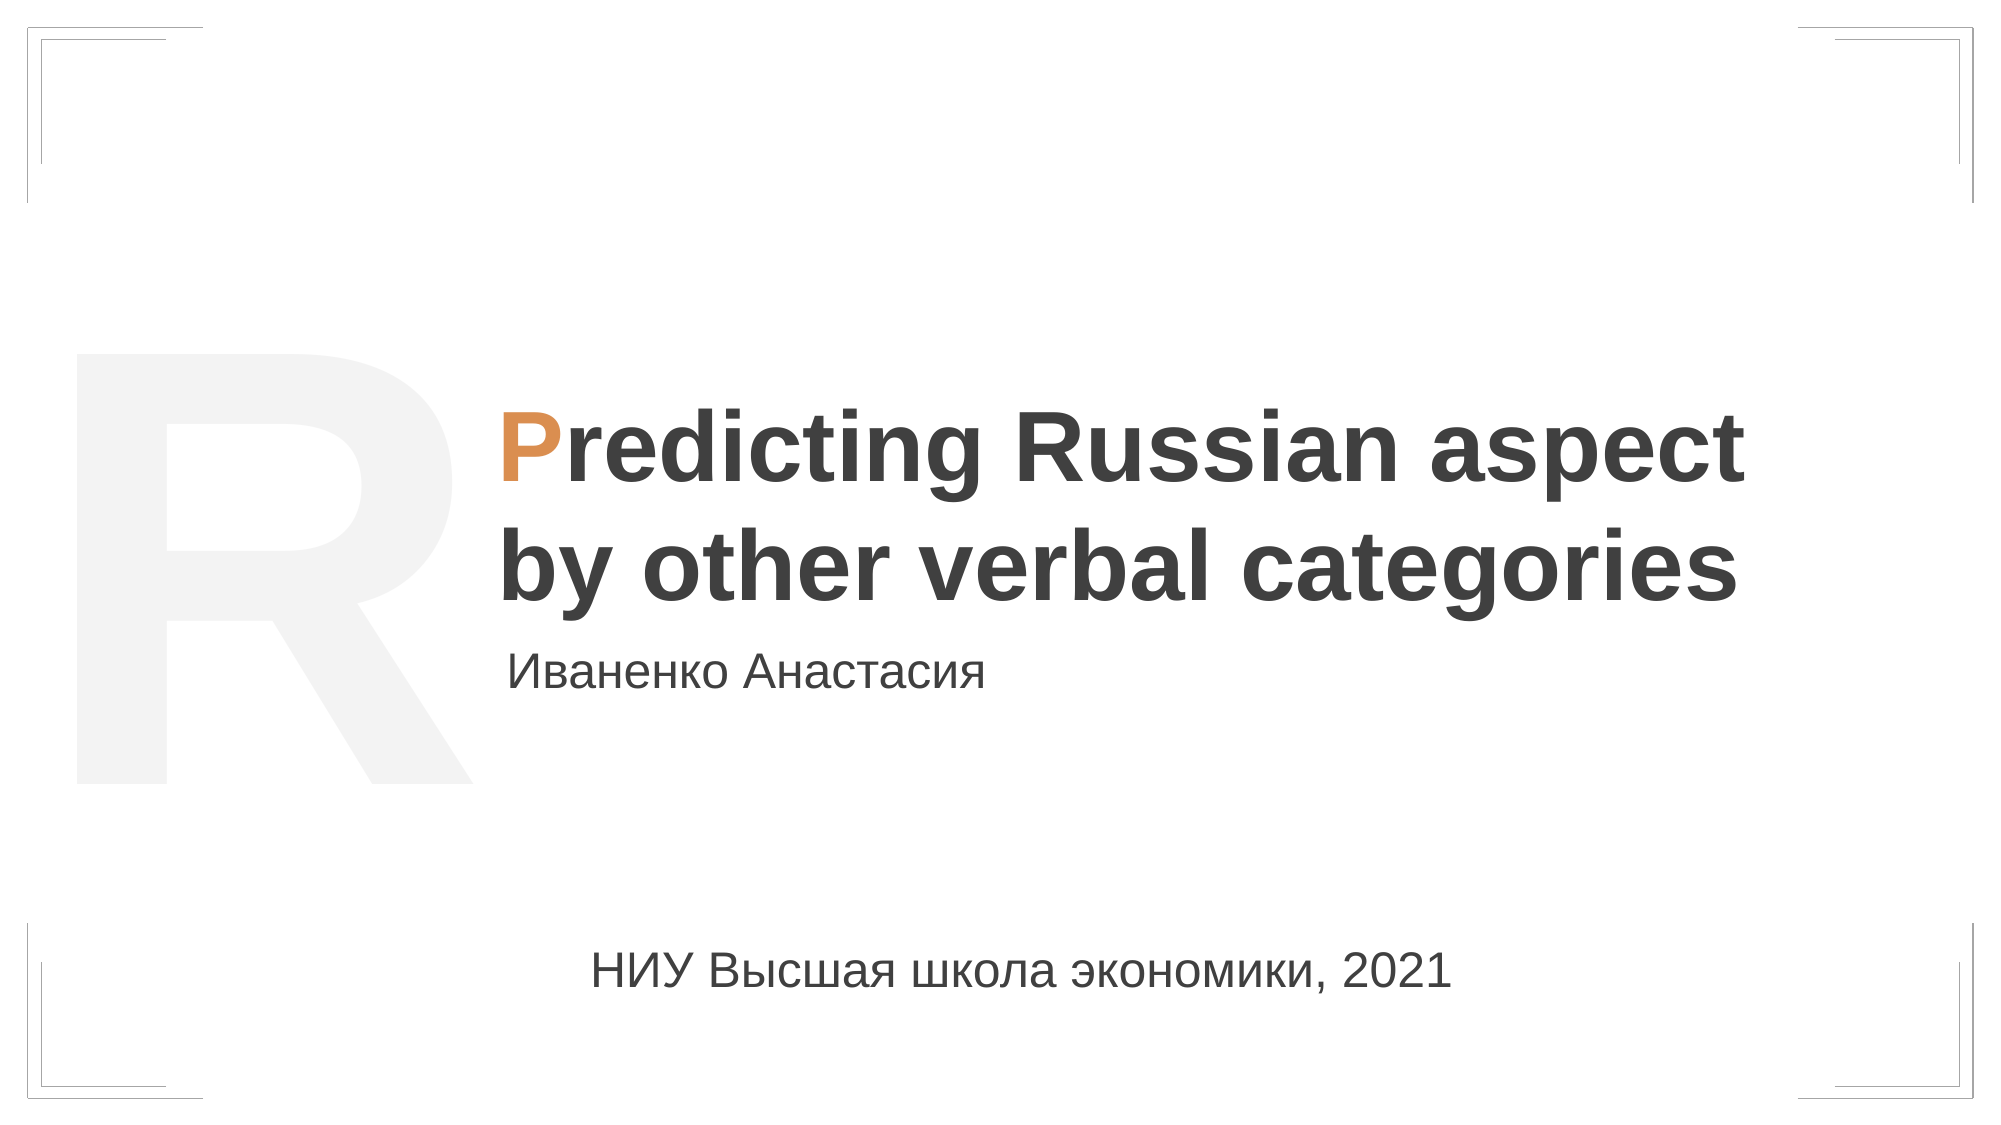

R
Predicting Russian aspect by other verbal categories
Иваненко Анастасия
НИУ Высшая школа экономики, 2021